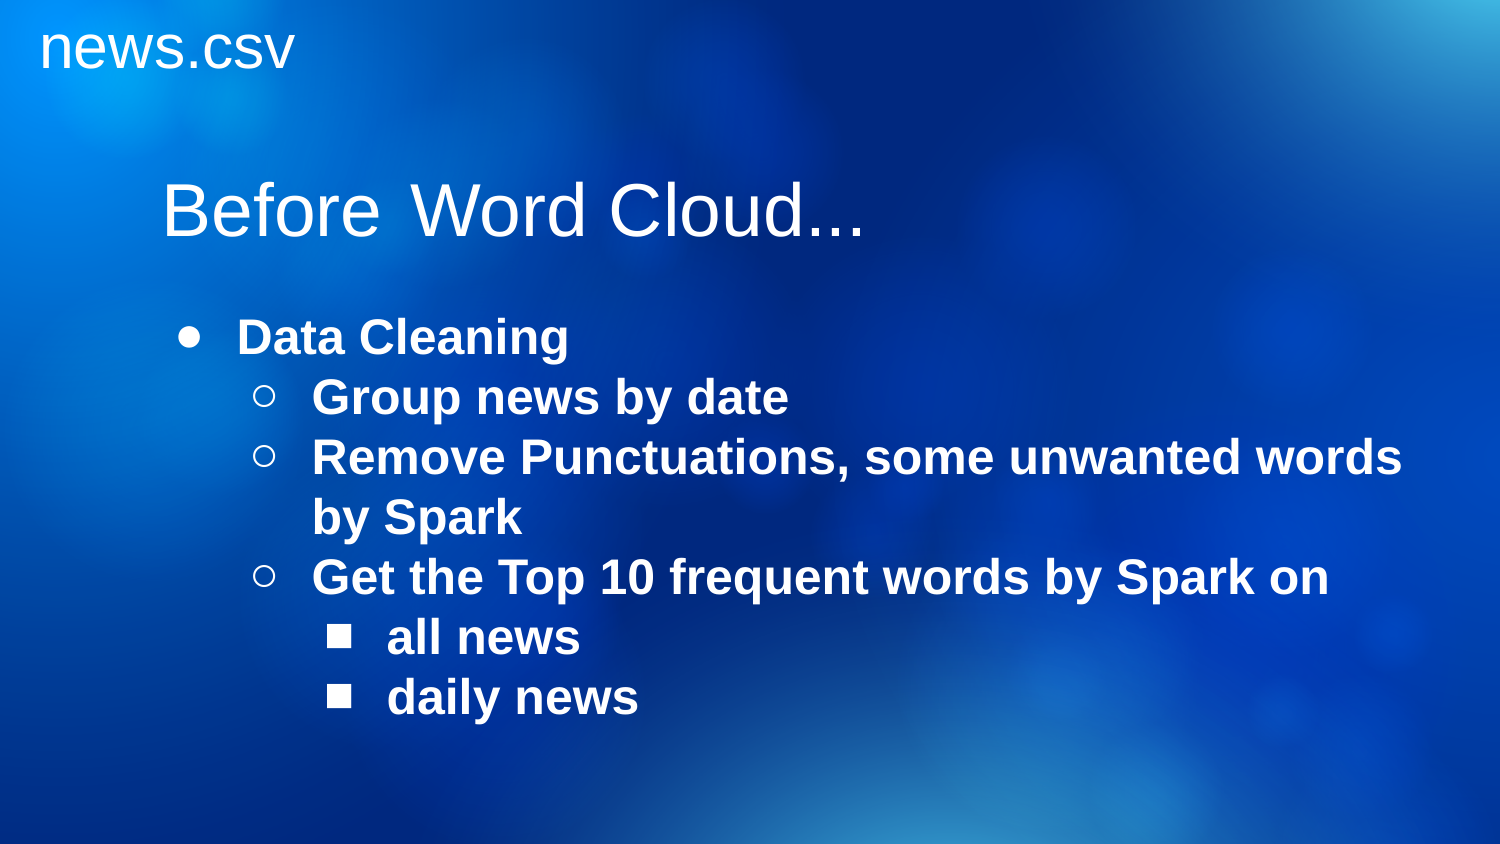

news.csv
Before Word Cloud...
Data Cleaning
Group news by date
Remove Punctuations, some unwanted words by Spark
Get the Top 10 frequent words by Spark on
all news
daily news